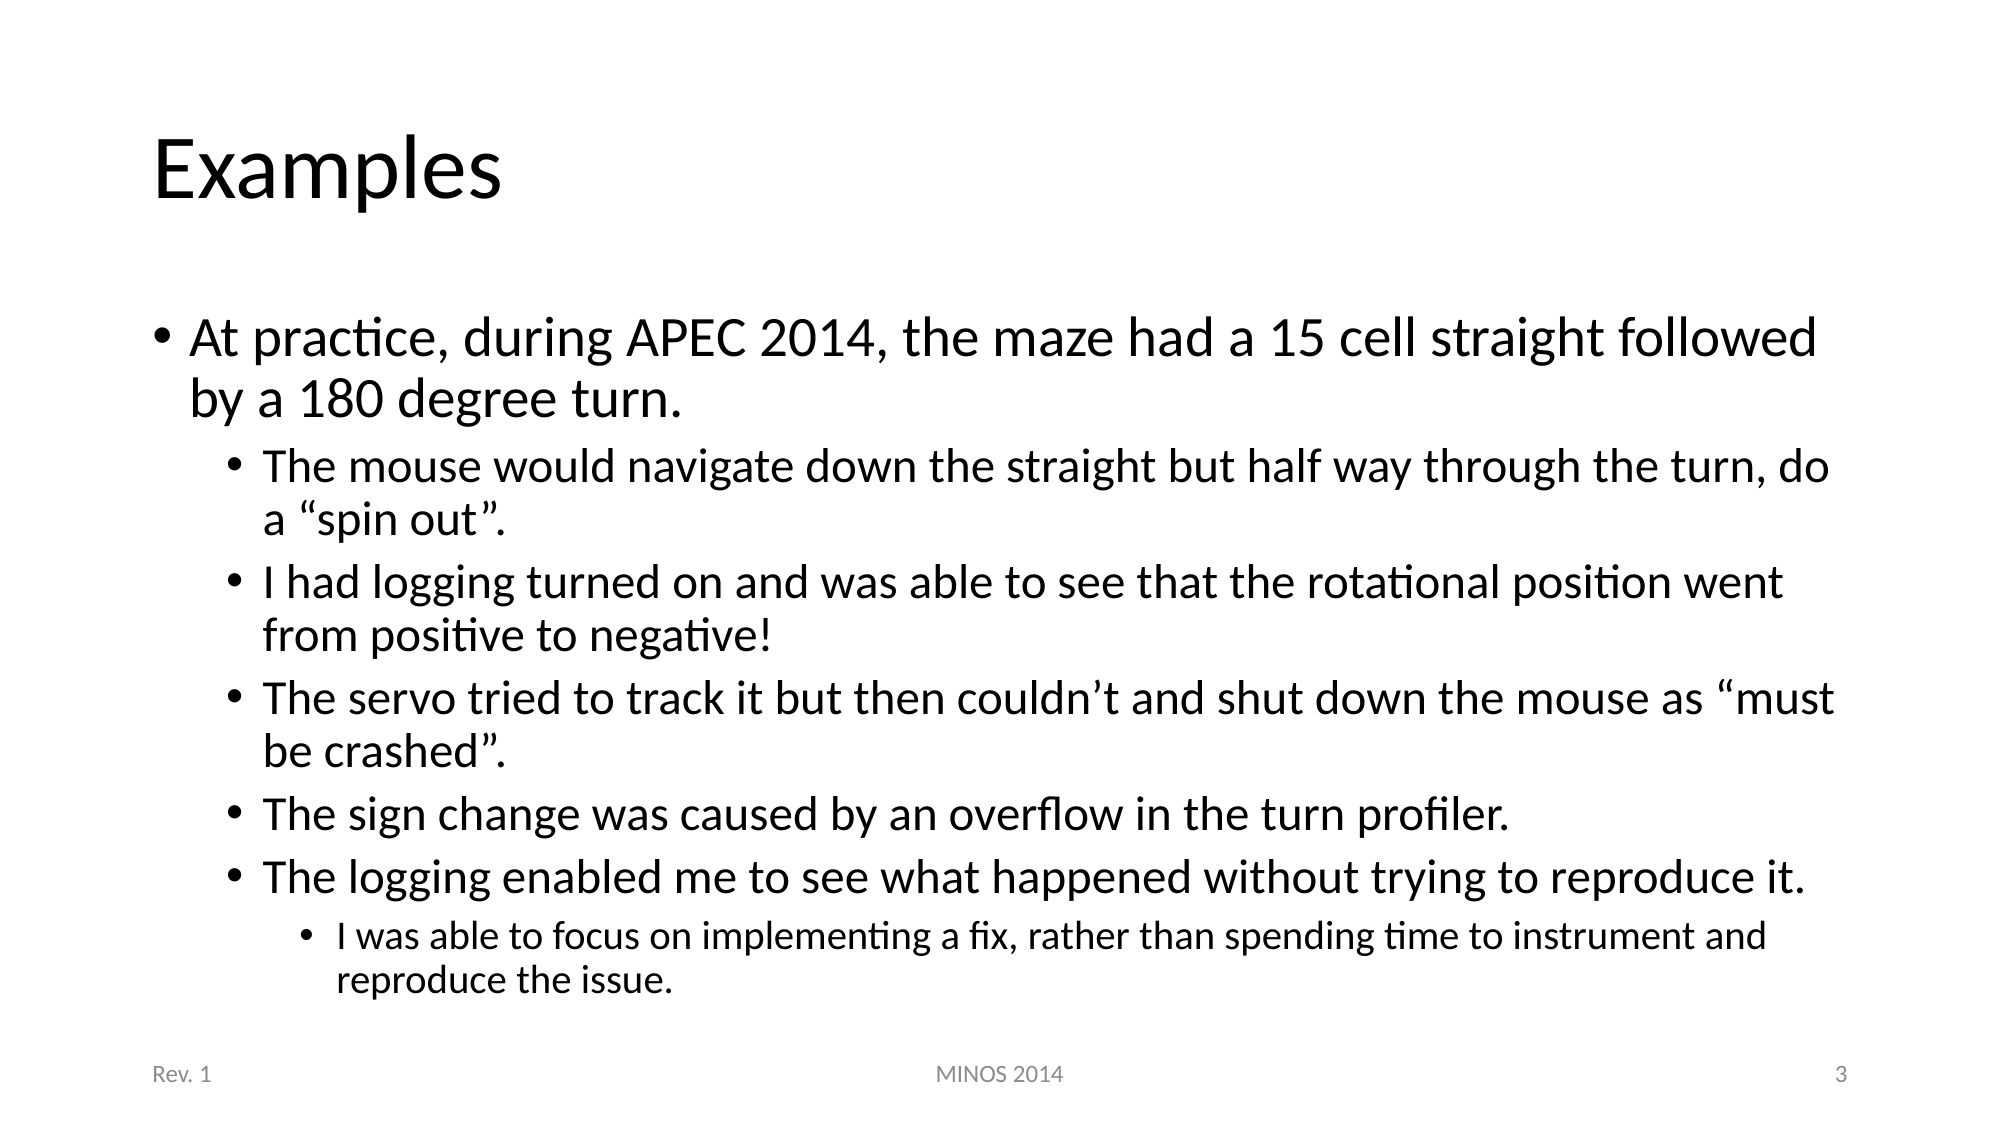

# Examples
At practice, during APEC 2014, the maze had a 15 cell straight followed by a 180 degree turn.
The mouse would navigate down the straight but half way through the turn, do a “spin out”.
I had logging turned on and was able to see that the rotational position went from positive to negative!
The servo tried to track it but then couldn’t and shut down the mouse as “must be crashed”.
The sign change was caused by an overflow in the turn profiler.
The logging enabled me to see what happened without trying to reproduce it.
I was able to focus on implementing a fix, rather than spending time to instrument and reproduce the issue.
Rev. 1
MINOS 2014
3